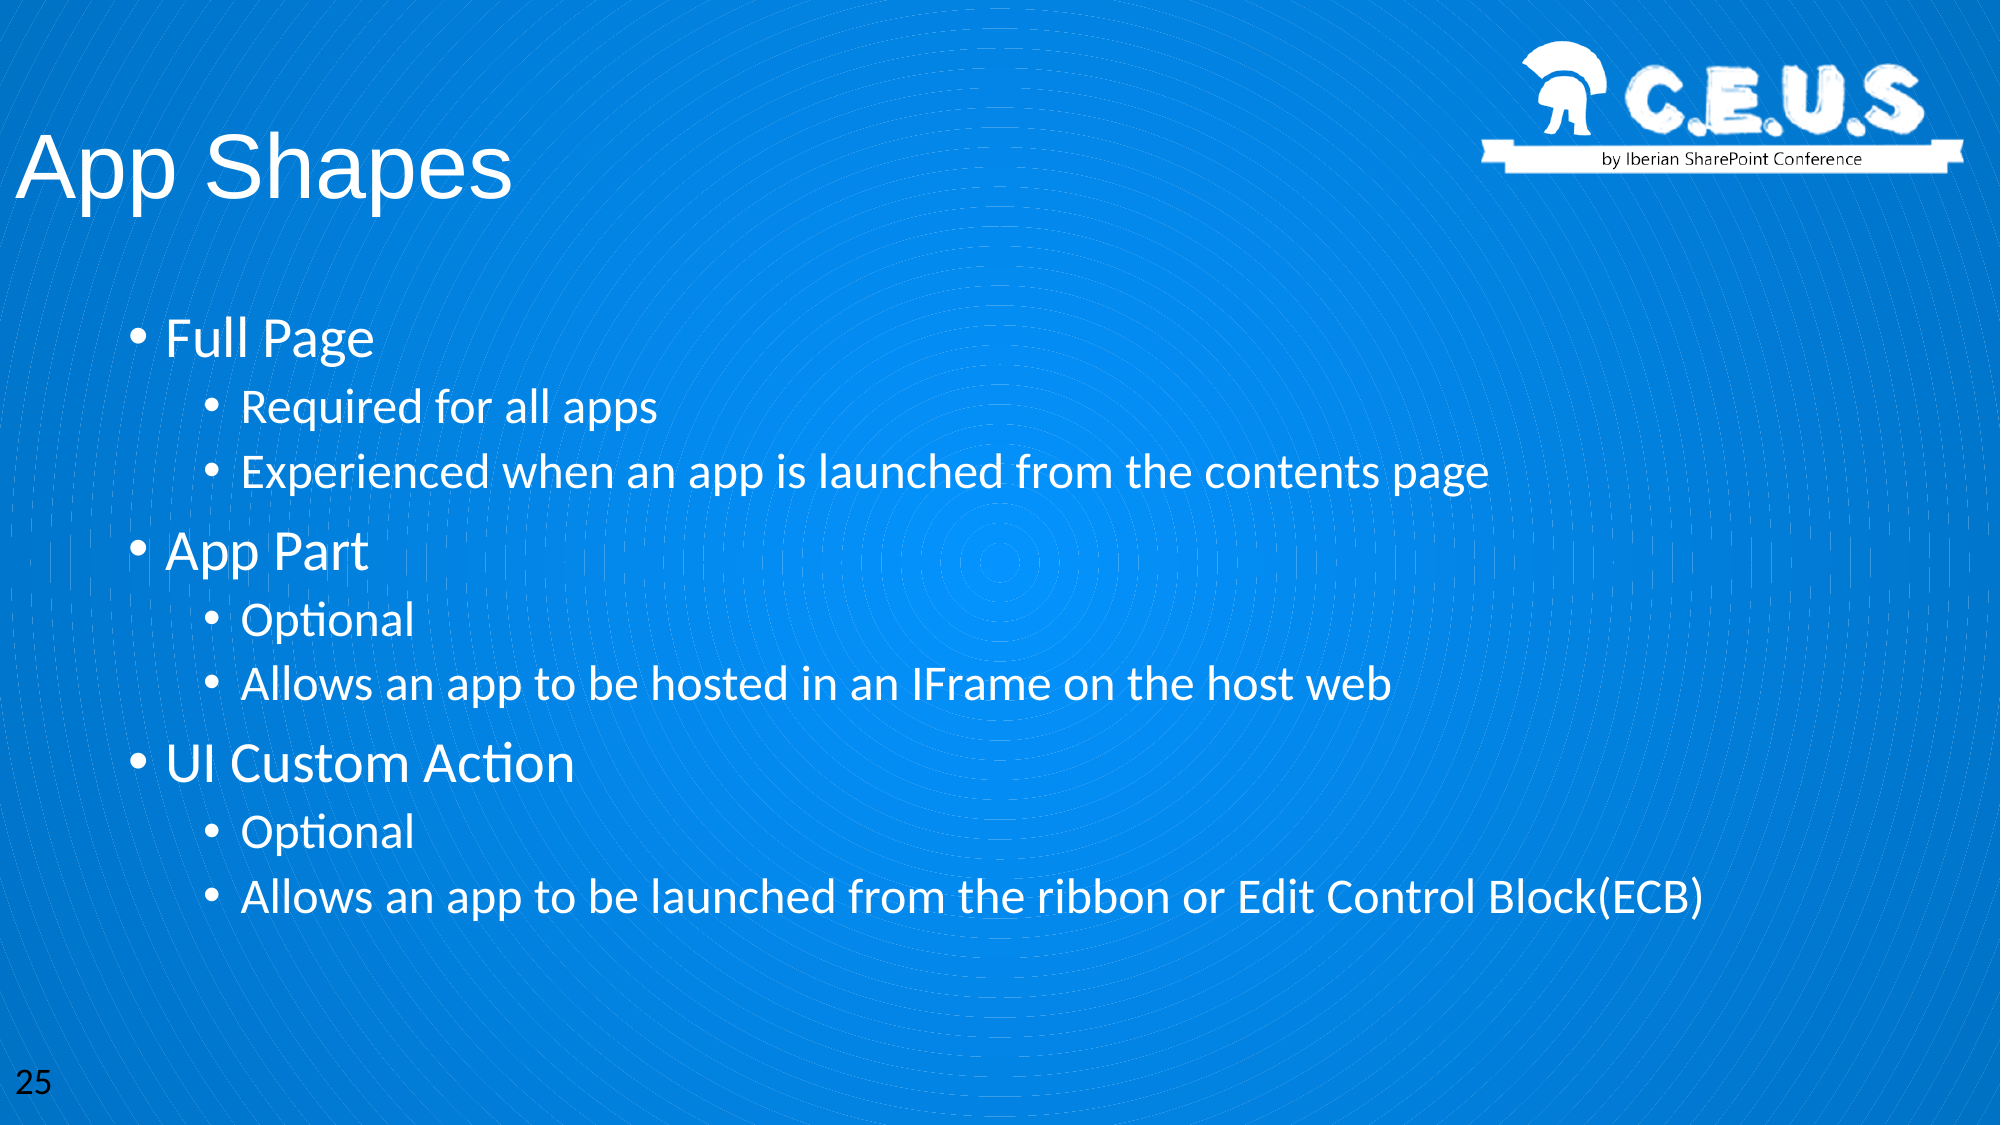

App Shapes
Full Page
Required for all apps
Experienced when an app is launched from the contents page
App Part
Optional
Allows an app to be hosted in an IFrame on the host web
UI Custom Action
Optional
Allows an app to be launched from the ribbon or Edit Control Block(ECB)
25